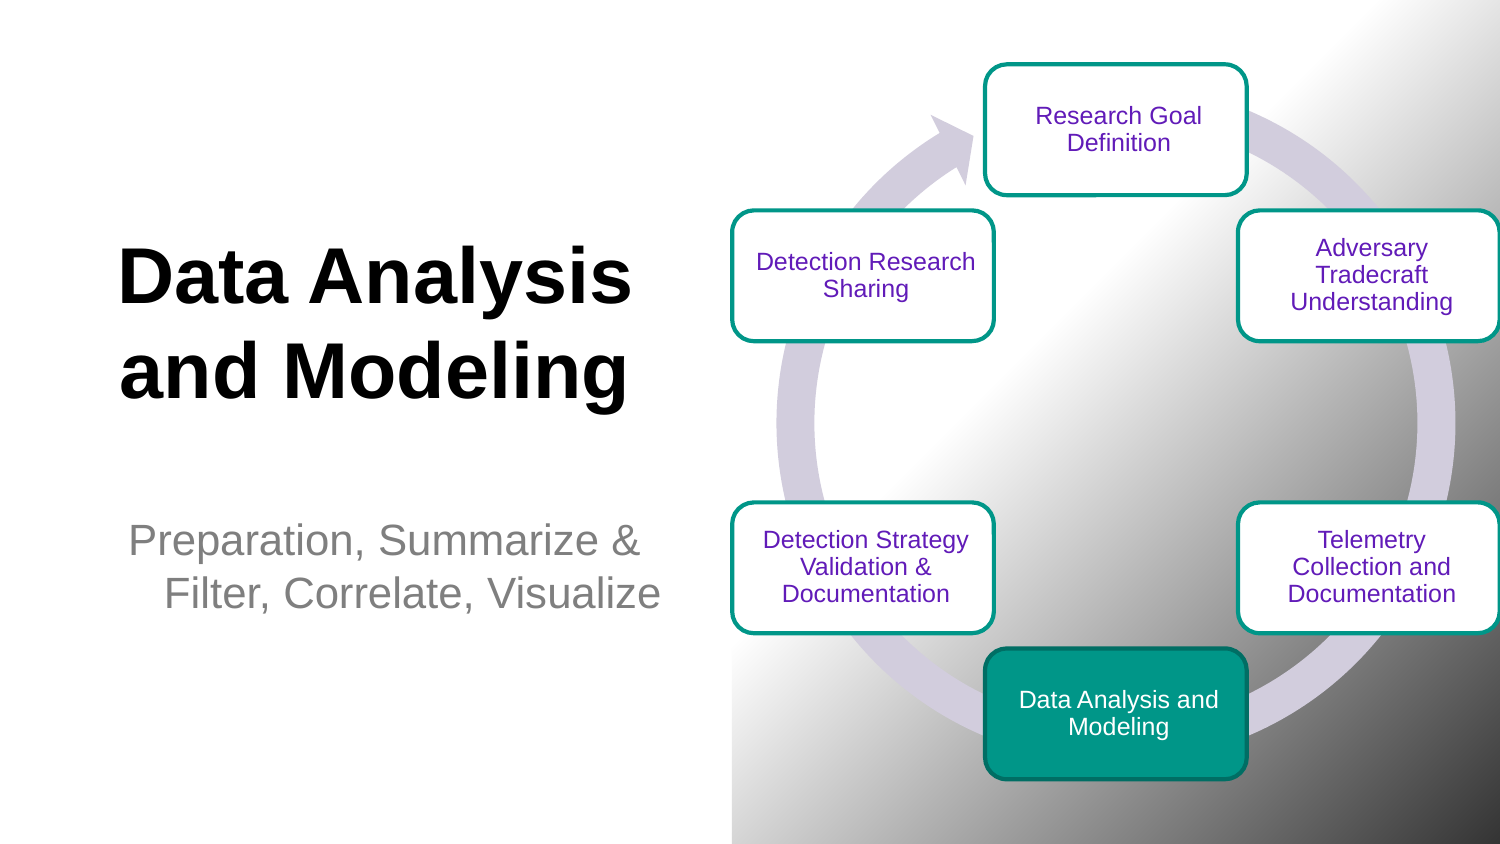

Research Goal Definition
Adversary Tradecraft Understanding
Telemetry Collection and Documentation
Data Analysis and Modeling
Detection Strategy Validation & Documentation
Detection Research Sharing
# Data Analysis and Modeling
Preparation, Summarize & Filter, Correlate, Visualize